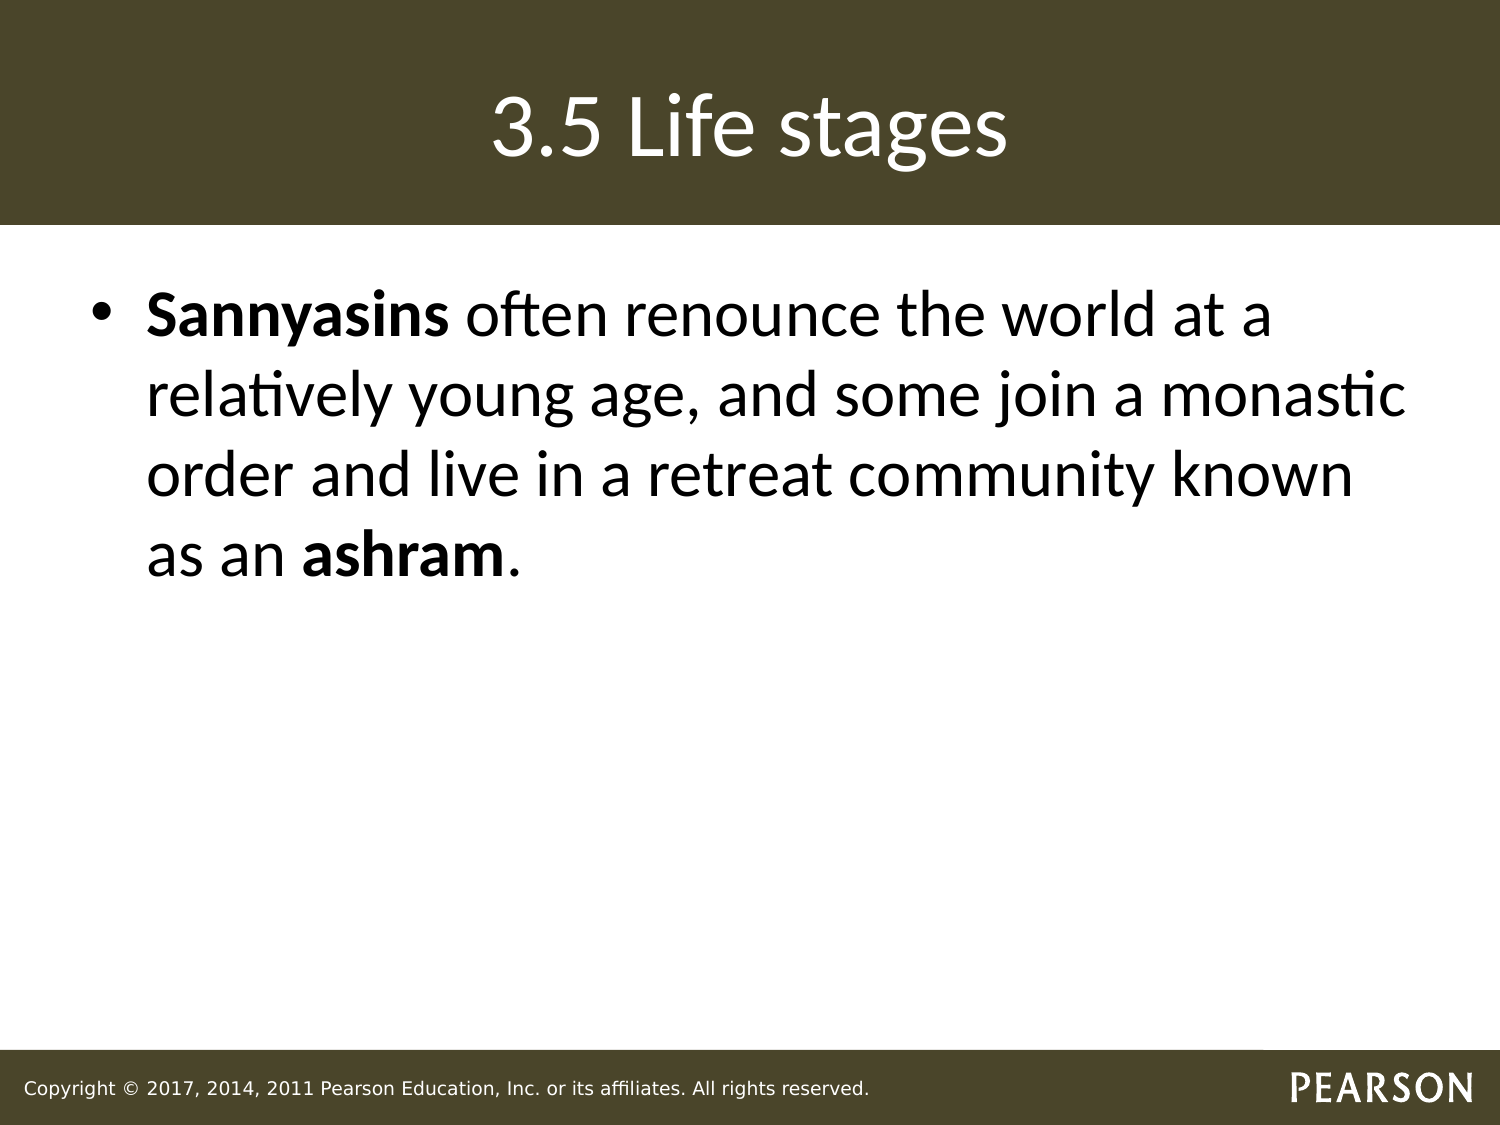

# 3.5 Life stages
Sannyasins often renounce the world at a relatively young age, and some join a monastic order and live in a retreat community known as an ashram.